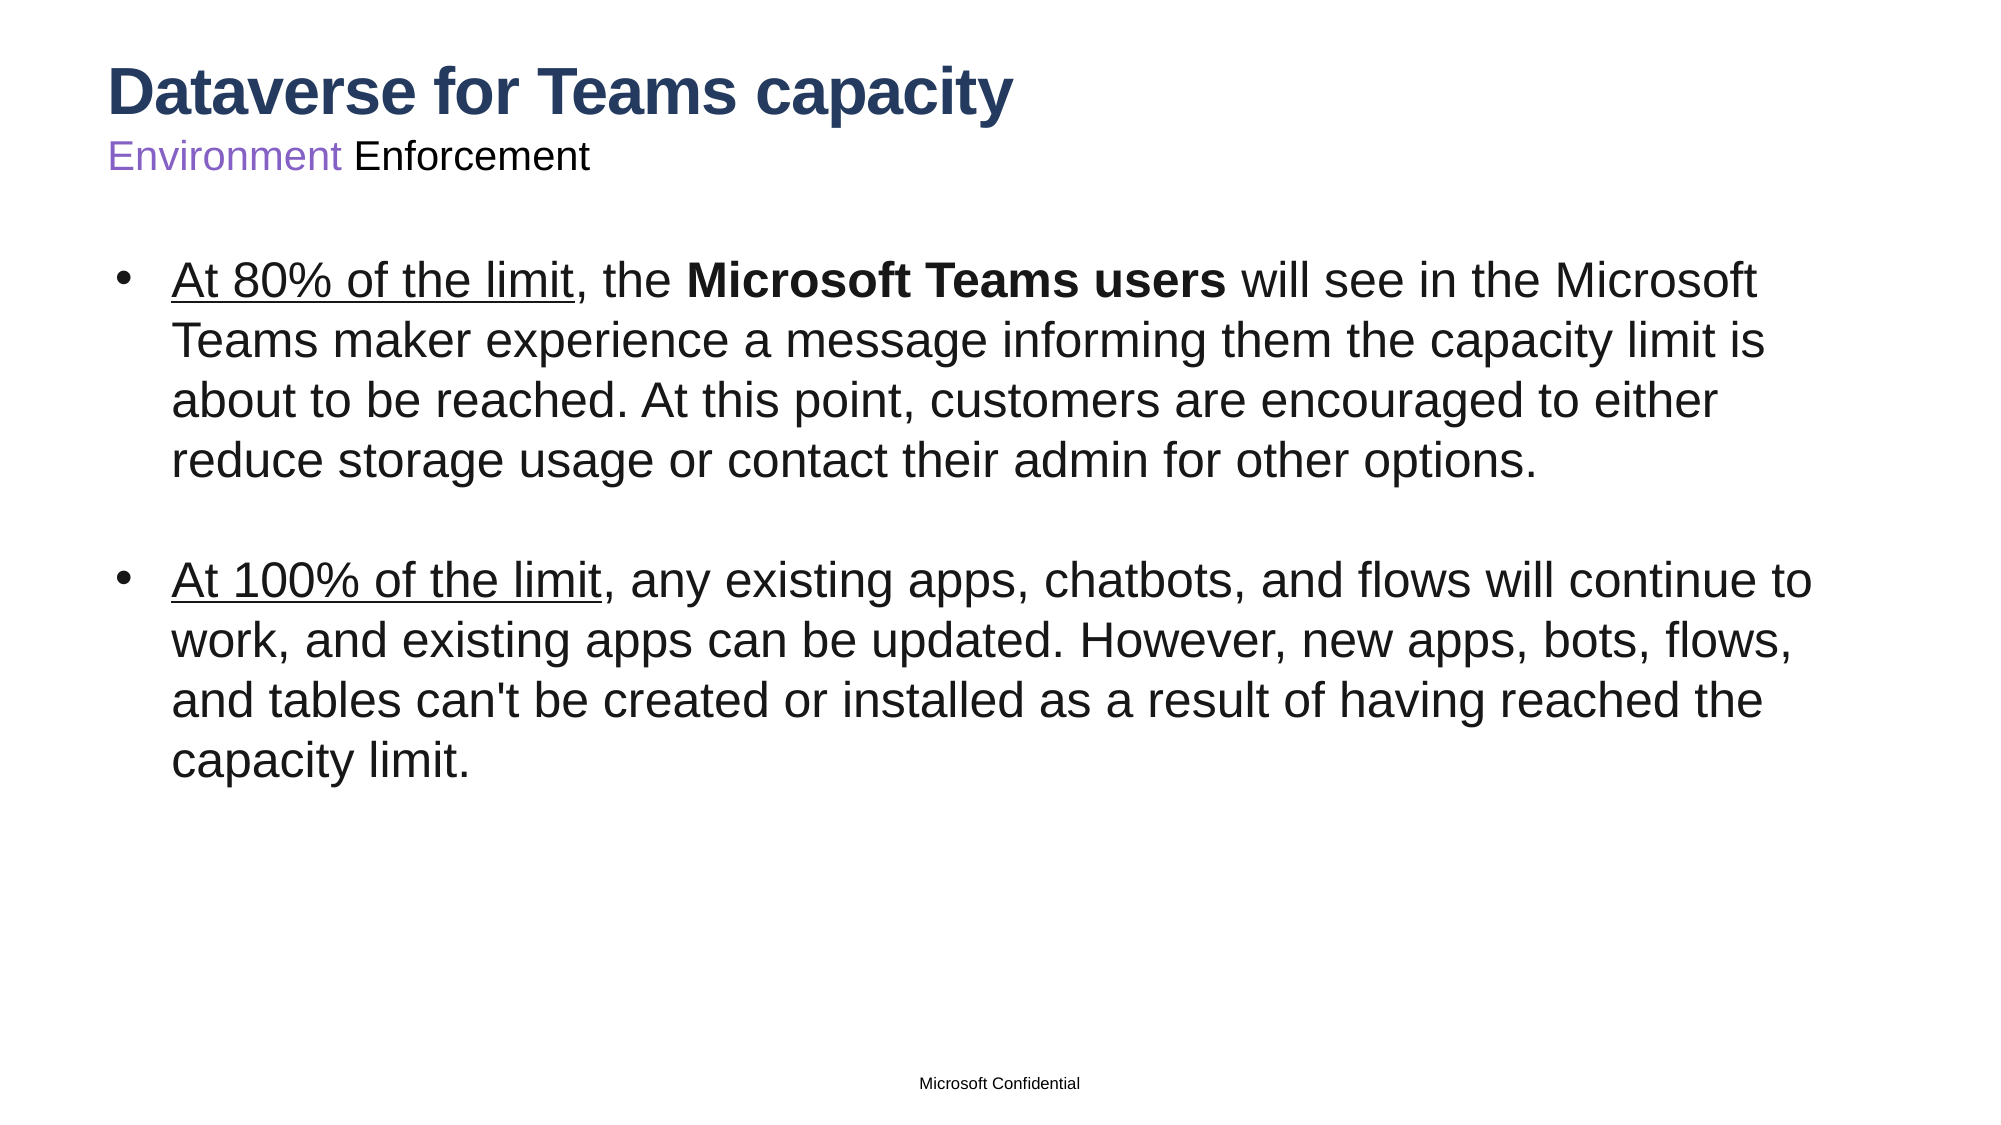

# Dataverse for Teams capacity
Environment Enforcement
At 80% of the limit, the Microsoft Teams users will see in the Microsoft Teams maker experience a message informing them the capacity limit is about to be reached. At this point, customers are encouraged to either reduce storage usage or contact their admin for other options.

At 100% of the limit, any existing apps, chatbots, and flows will continue to work, and existing apps can be updated. However, new apps, bots, flows, and tables can't be created or installed as a result of having reached the capacity limit.
Microsoft Confidential